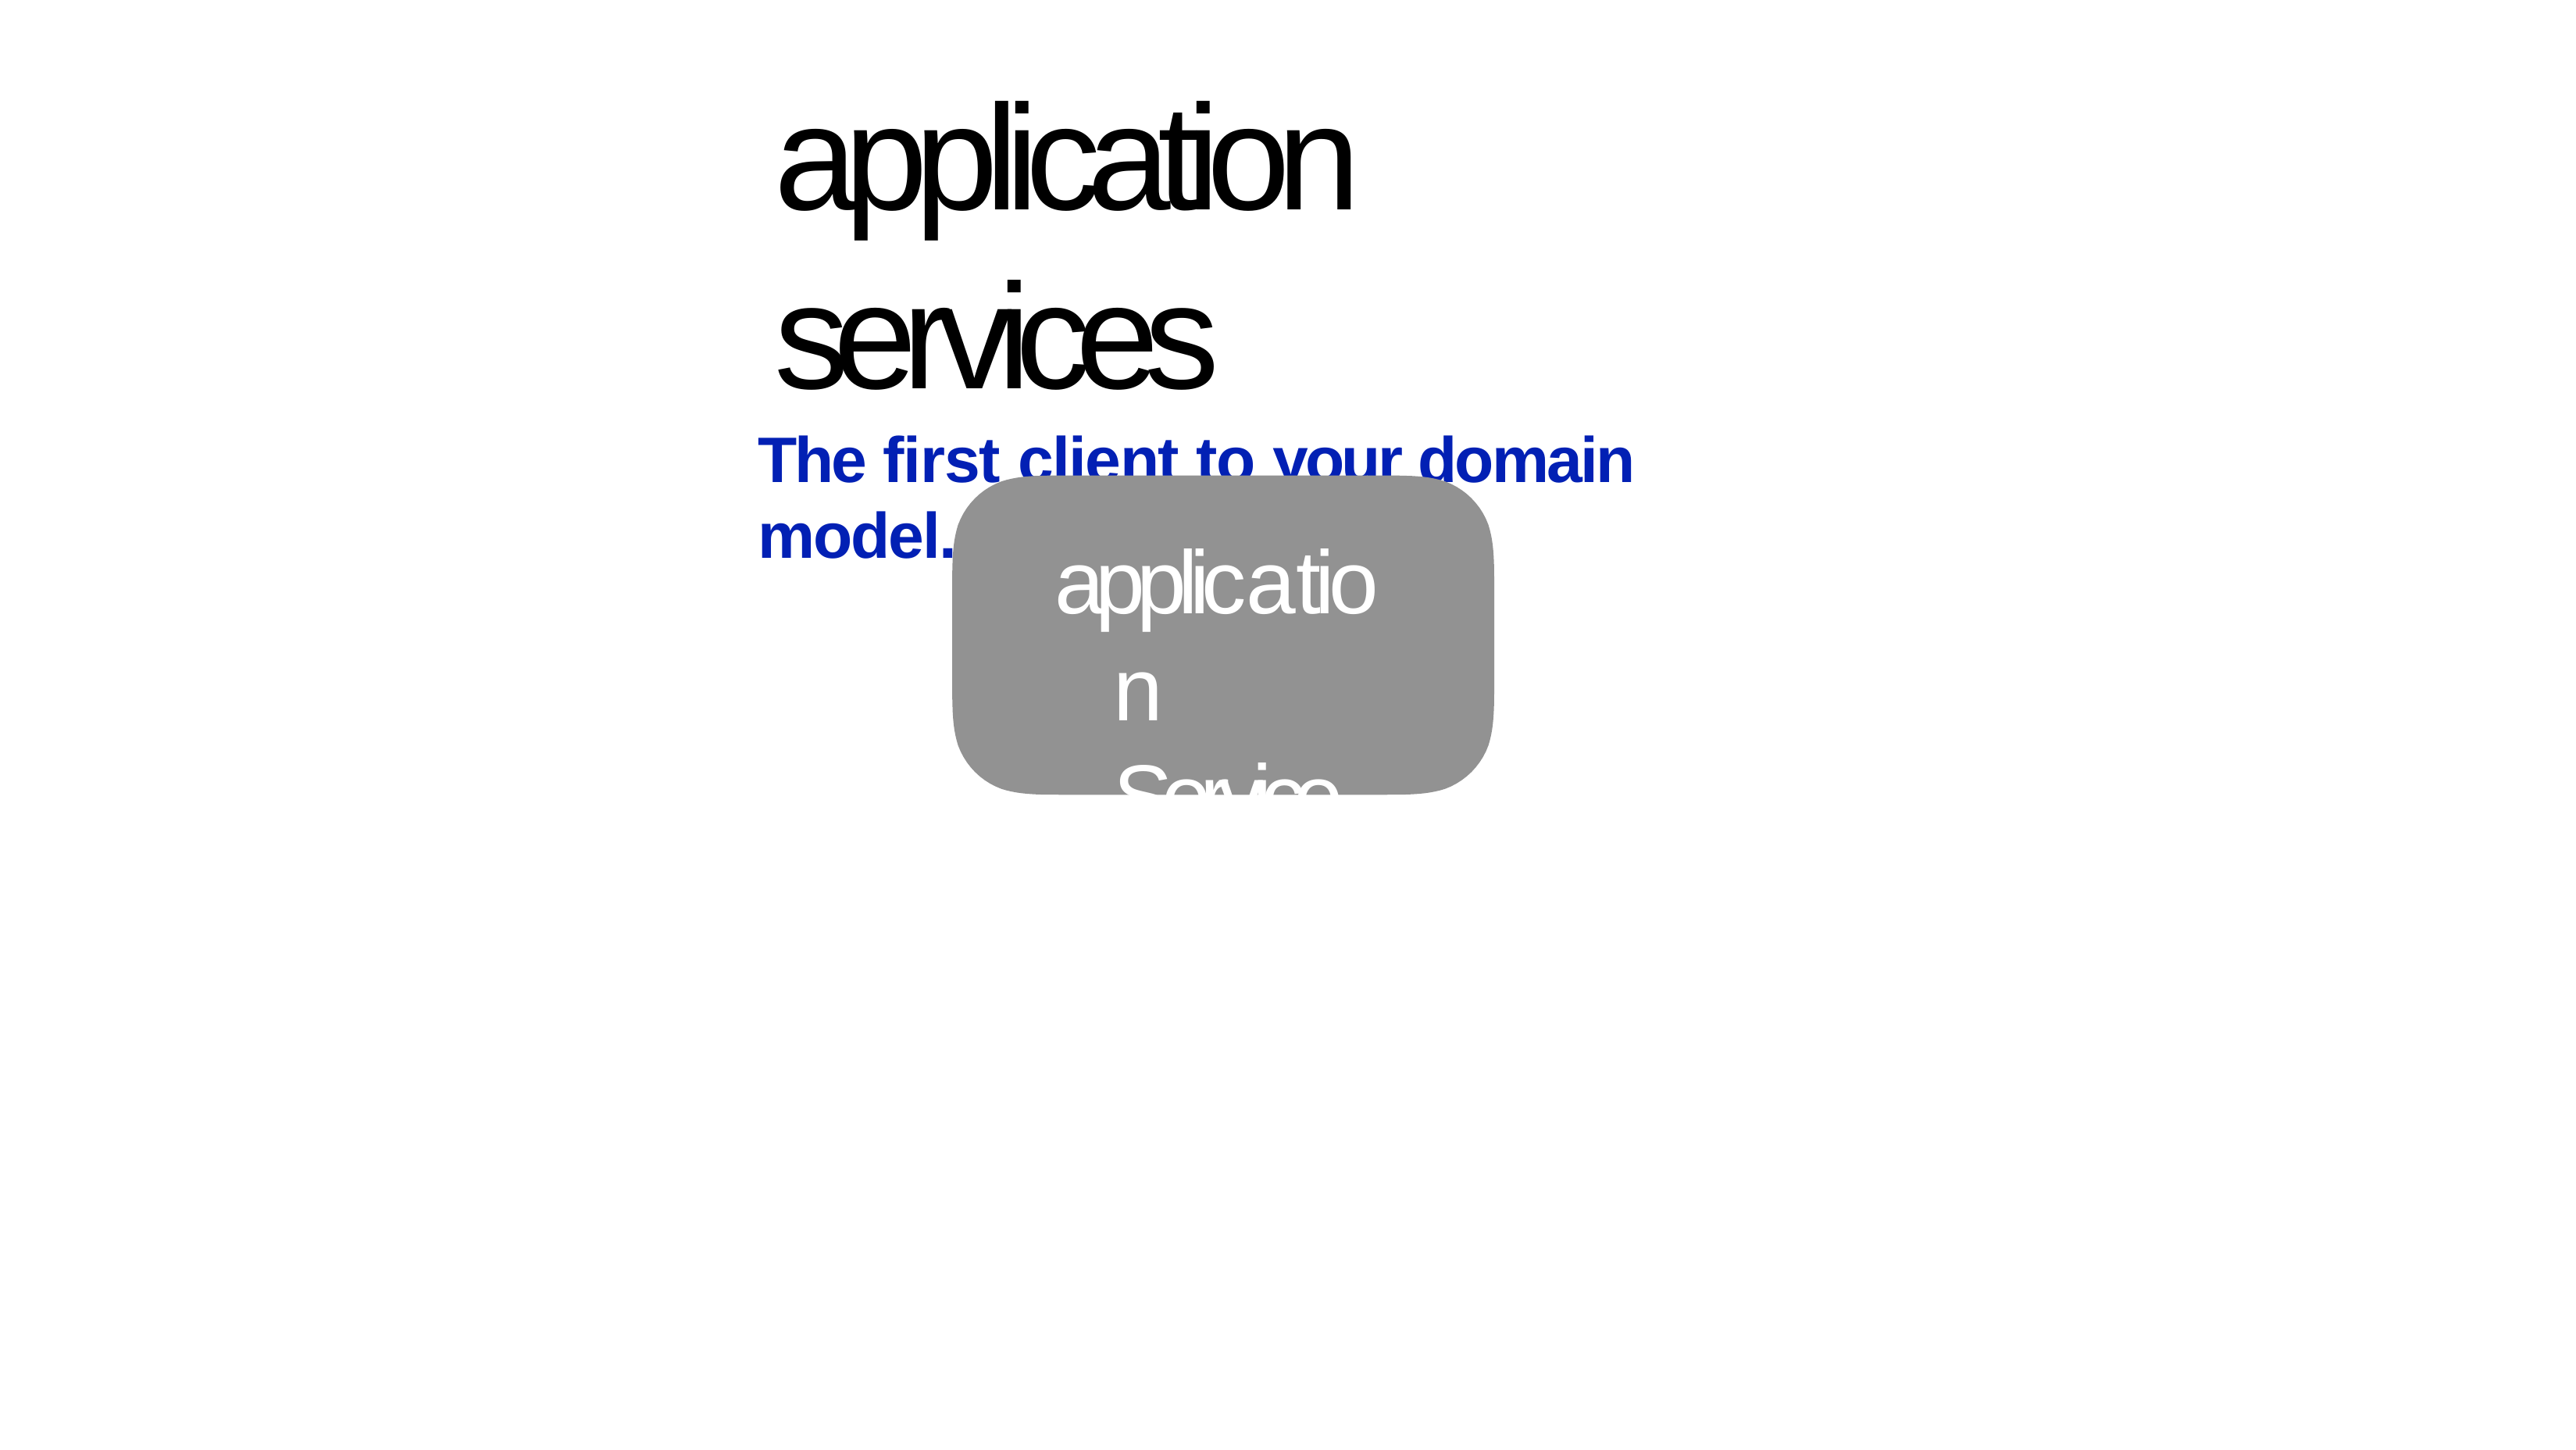

application services
The first client to your domain model.

application  Service